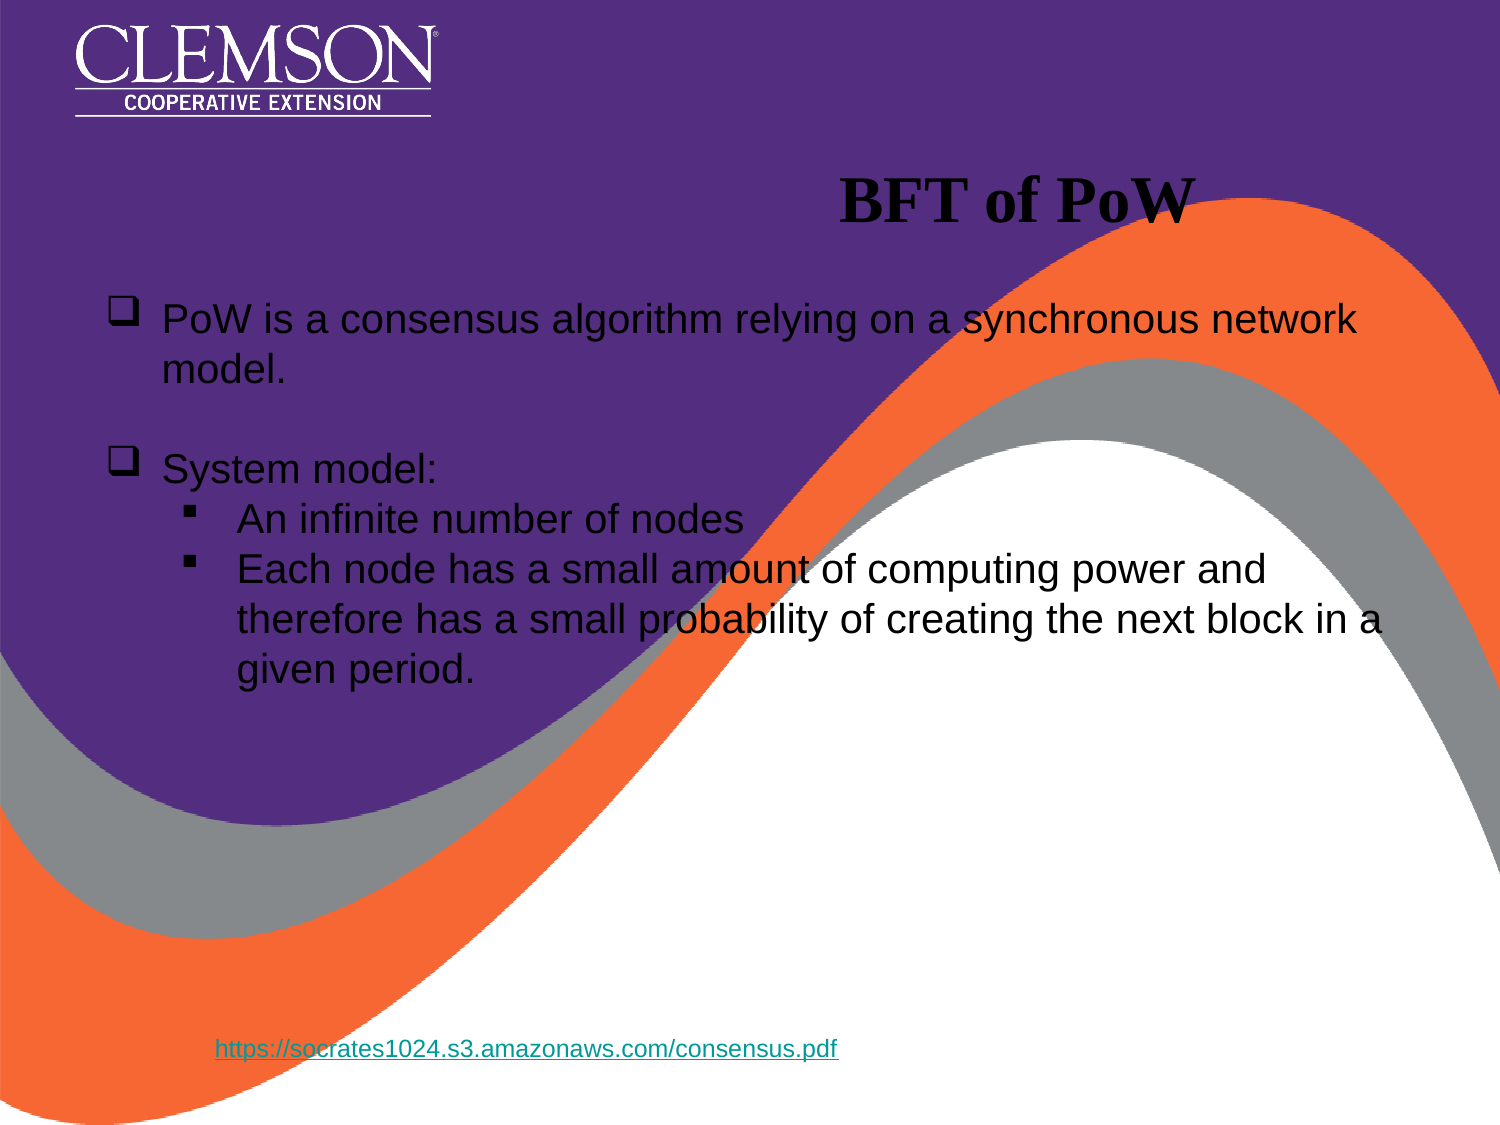

# BFT of PoW
PoW is a consensus algorithm relying on a synchronous network model.

System model:
An infinite number of nodes
Each node has a small amount of computing power and therefore has a small probability of creating the next block in a given period.

https://socrates1024.s3.amazonaws.com/consensus.pdf